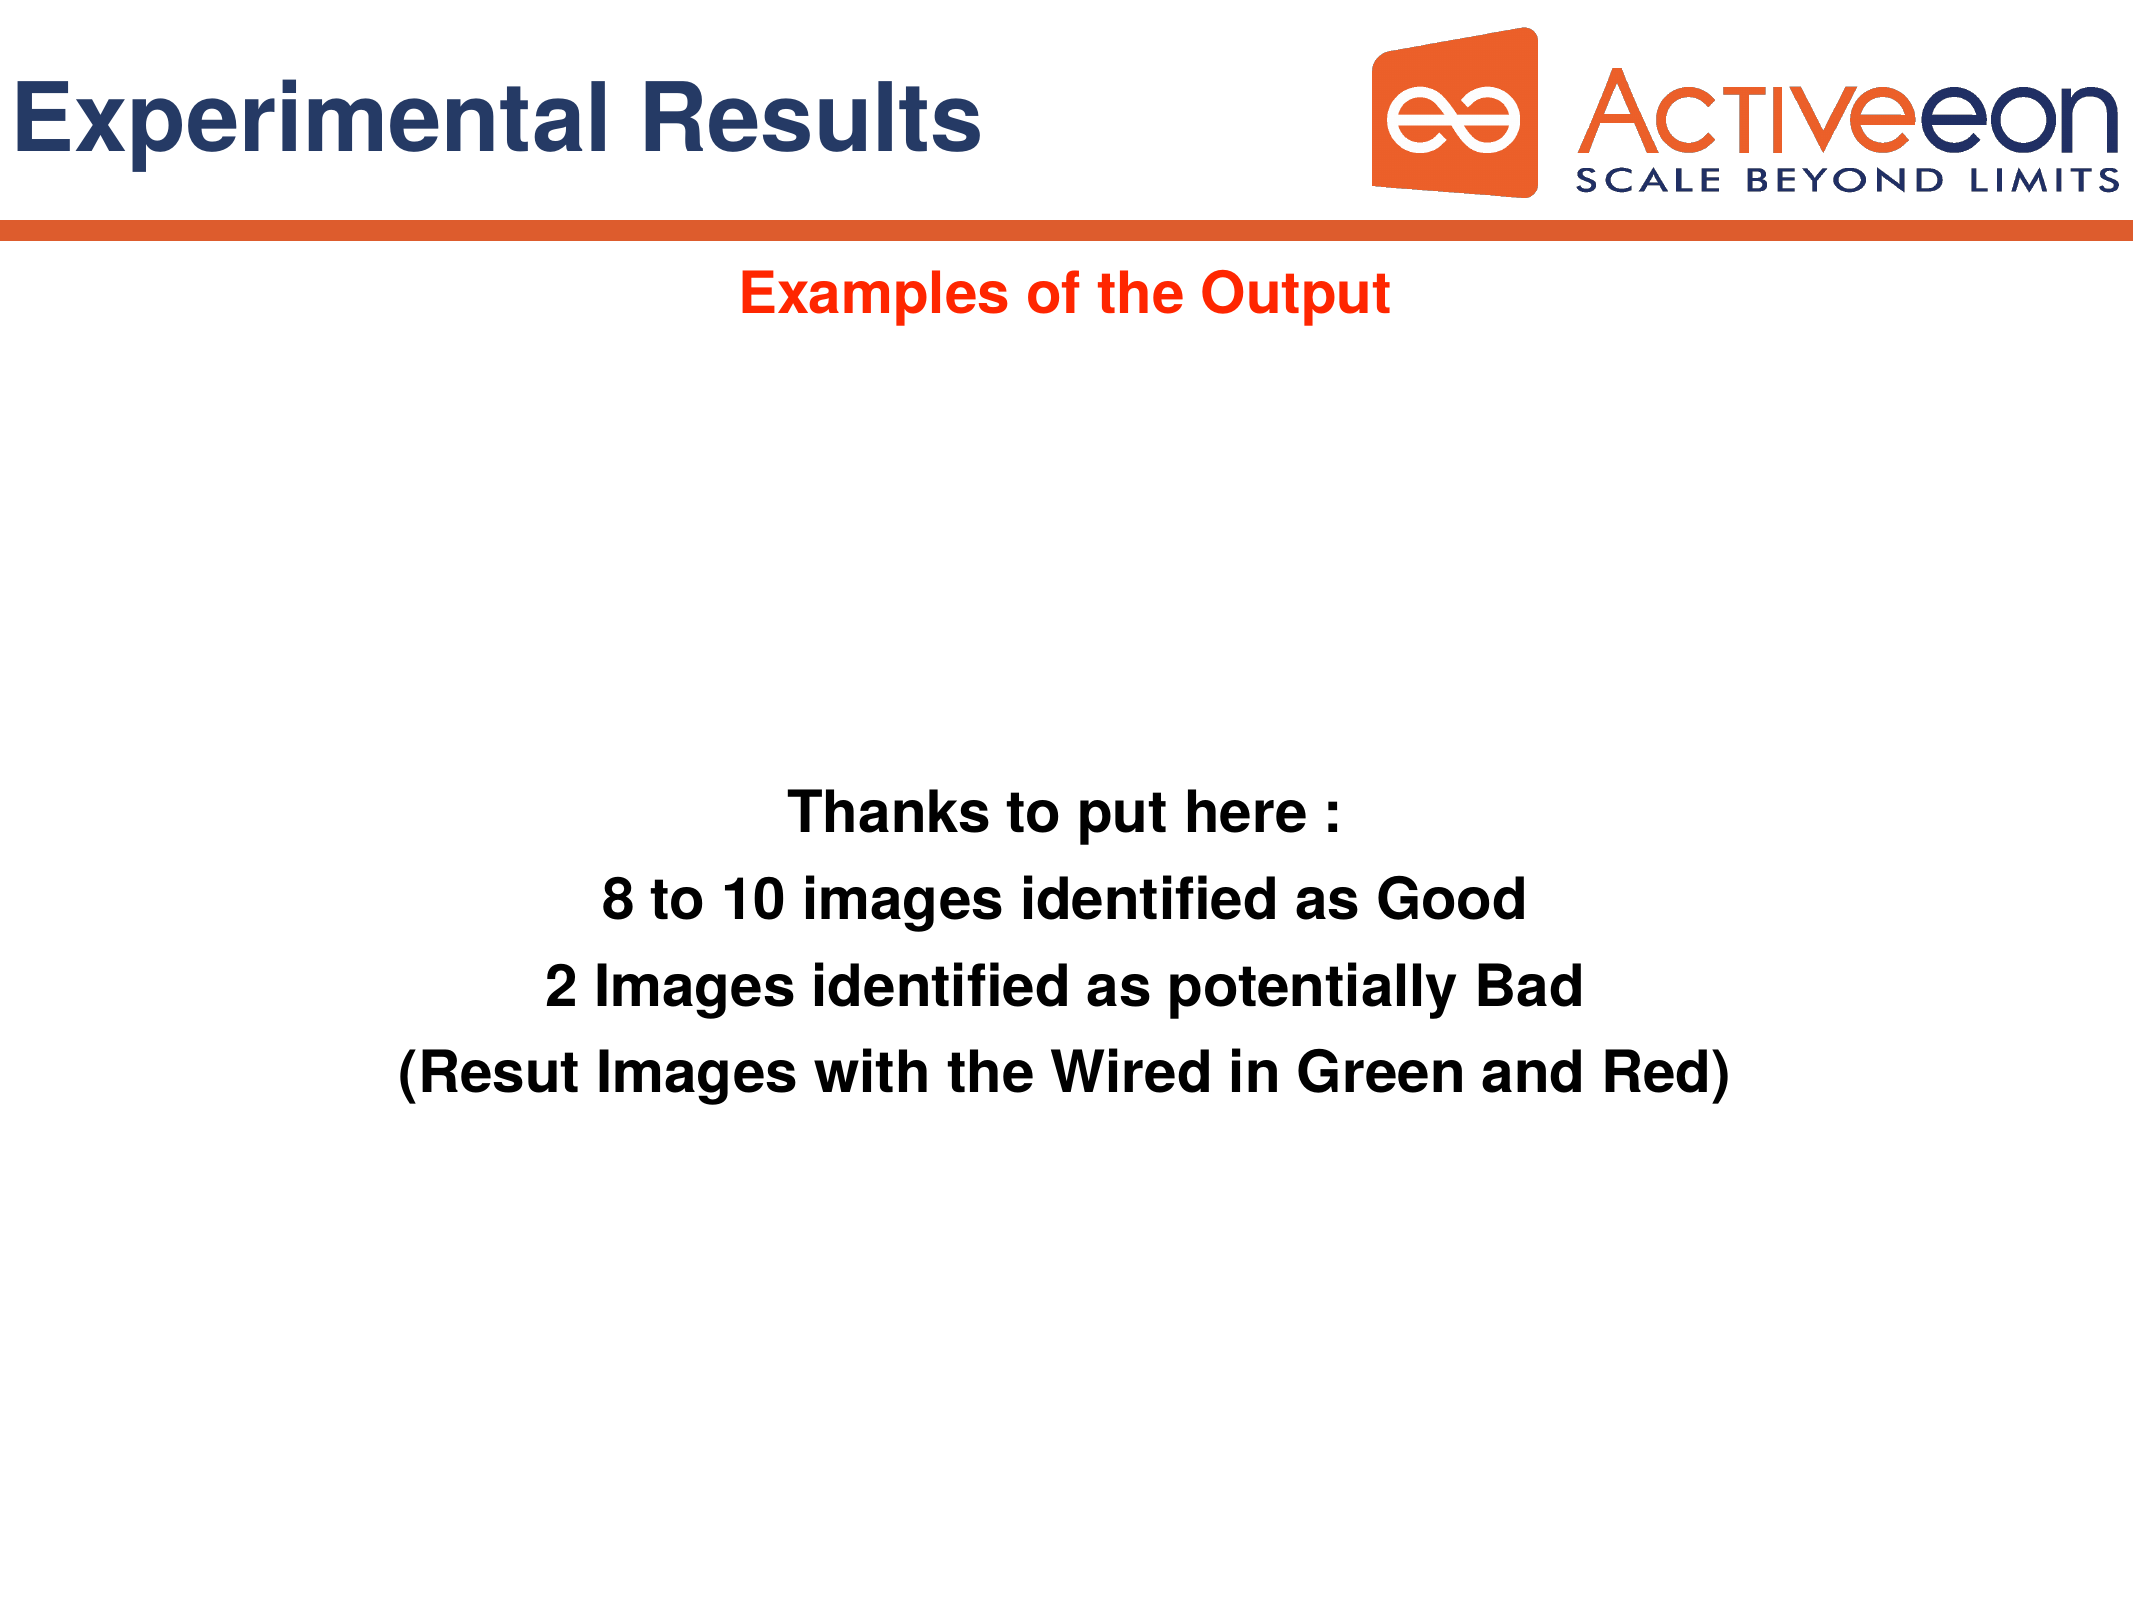

# Experimental Results
Examples of the Output

Thanks to put here :
8 to 10 images identified as Good
2 Images identified as potentially Bad
(Resut Images with the Wired in Green and Red)